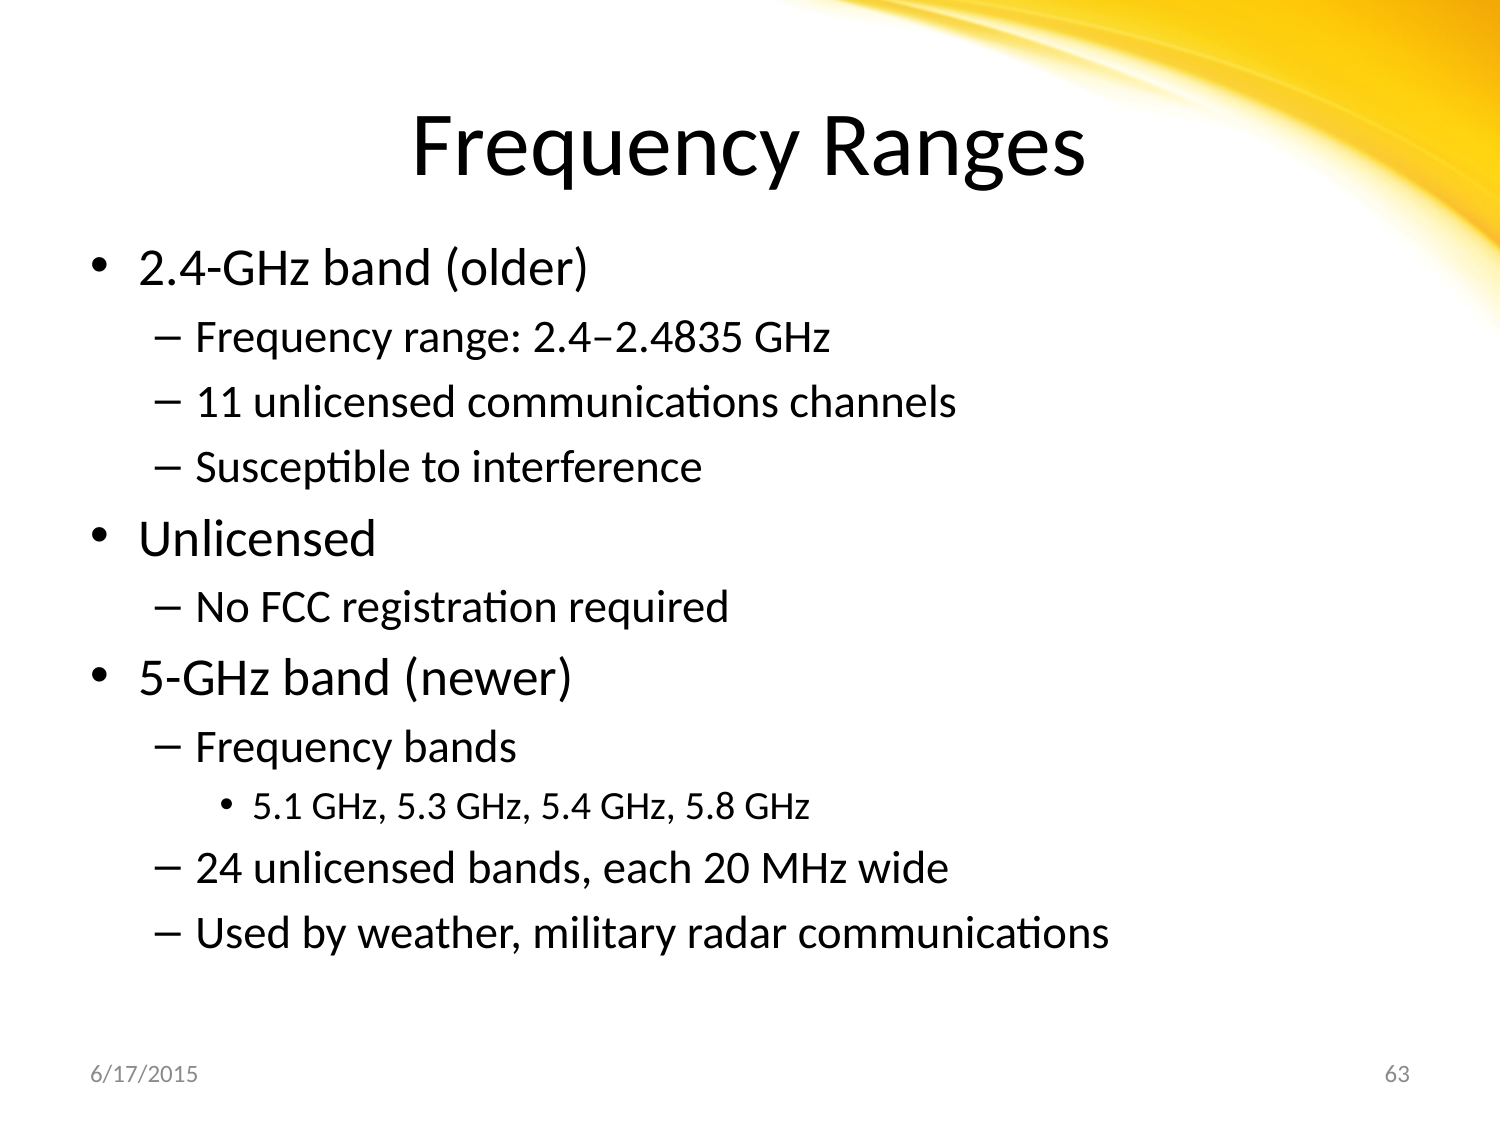

# Frequency Ranges
2.4-GHz band (older)
Frequency range: 2.4–2.4835 GHz
11 unlicensed communications channels
Susceptible to interference
Unlicensed
No FCC registration required
5-GHz band (newer)
Frequency bands
5.1 GHz, 5.3 GHz, 5.4 GHz, 5.8 GHz
24 unlicensed bands, each 20 MHz wide
Used by weather, military radar communications
6/17/2015
63